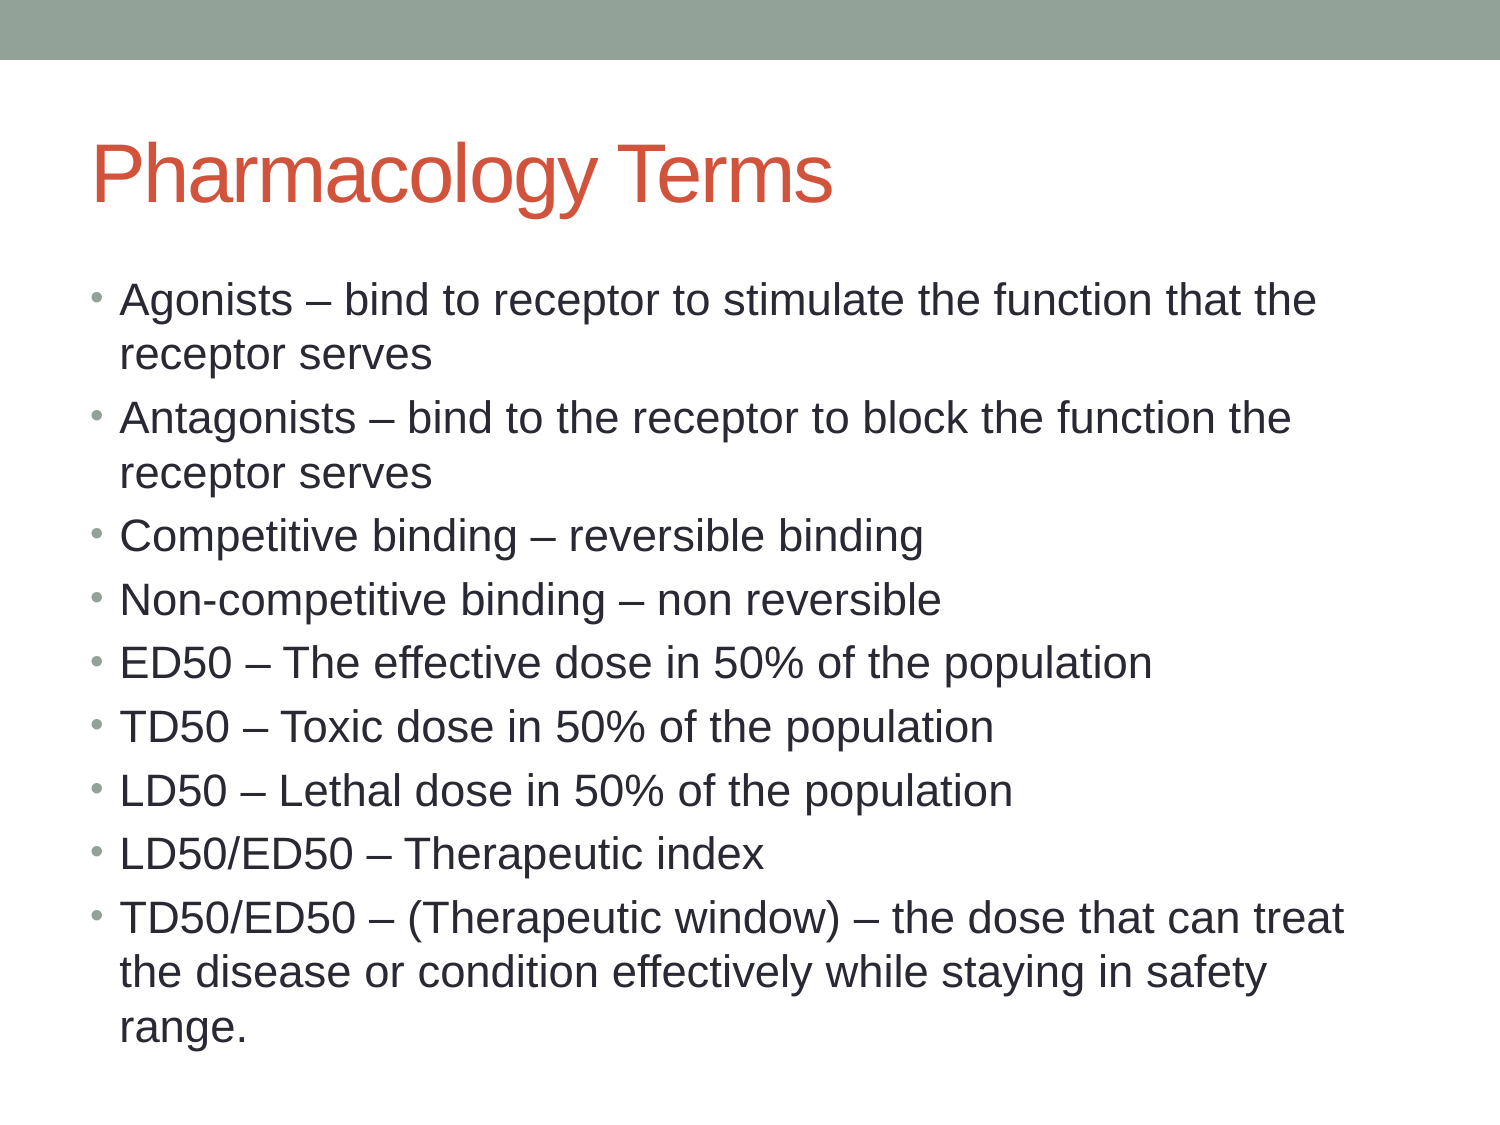

# Pharmacology Terms
Agonists – bind to receptor to stimulate the function that the receptor serves
Antagonists – bind to the receptor to block the function the receptor serves
Competitive binding – reversible binding
Non-competitive binding – non reversible
ED50 – The effective dose in 50% of the population
TD50 – Toxic dose in 50% of the population
LD50 – Lethal dose in 50% of the population
LD50/ED50 – Therapeutic index
TD50/ED50 – (Therapeutic window) – the dose that can treat the disease or condition effectively while staying in safety range.